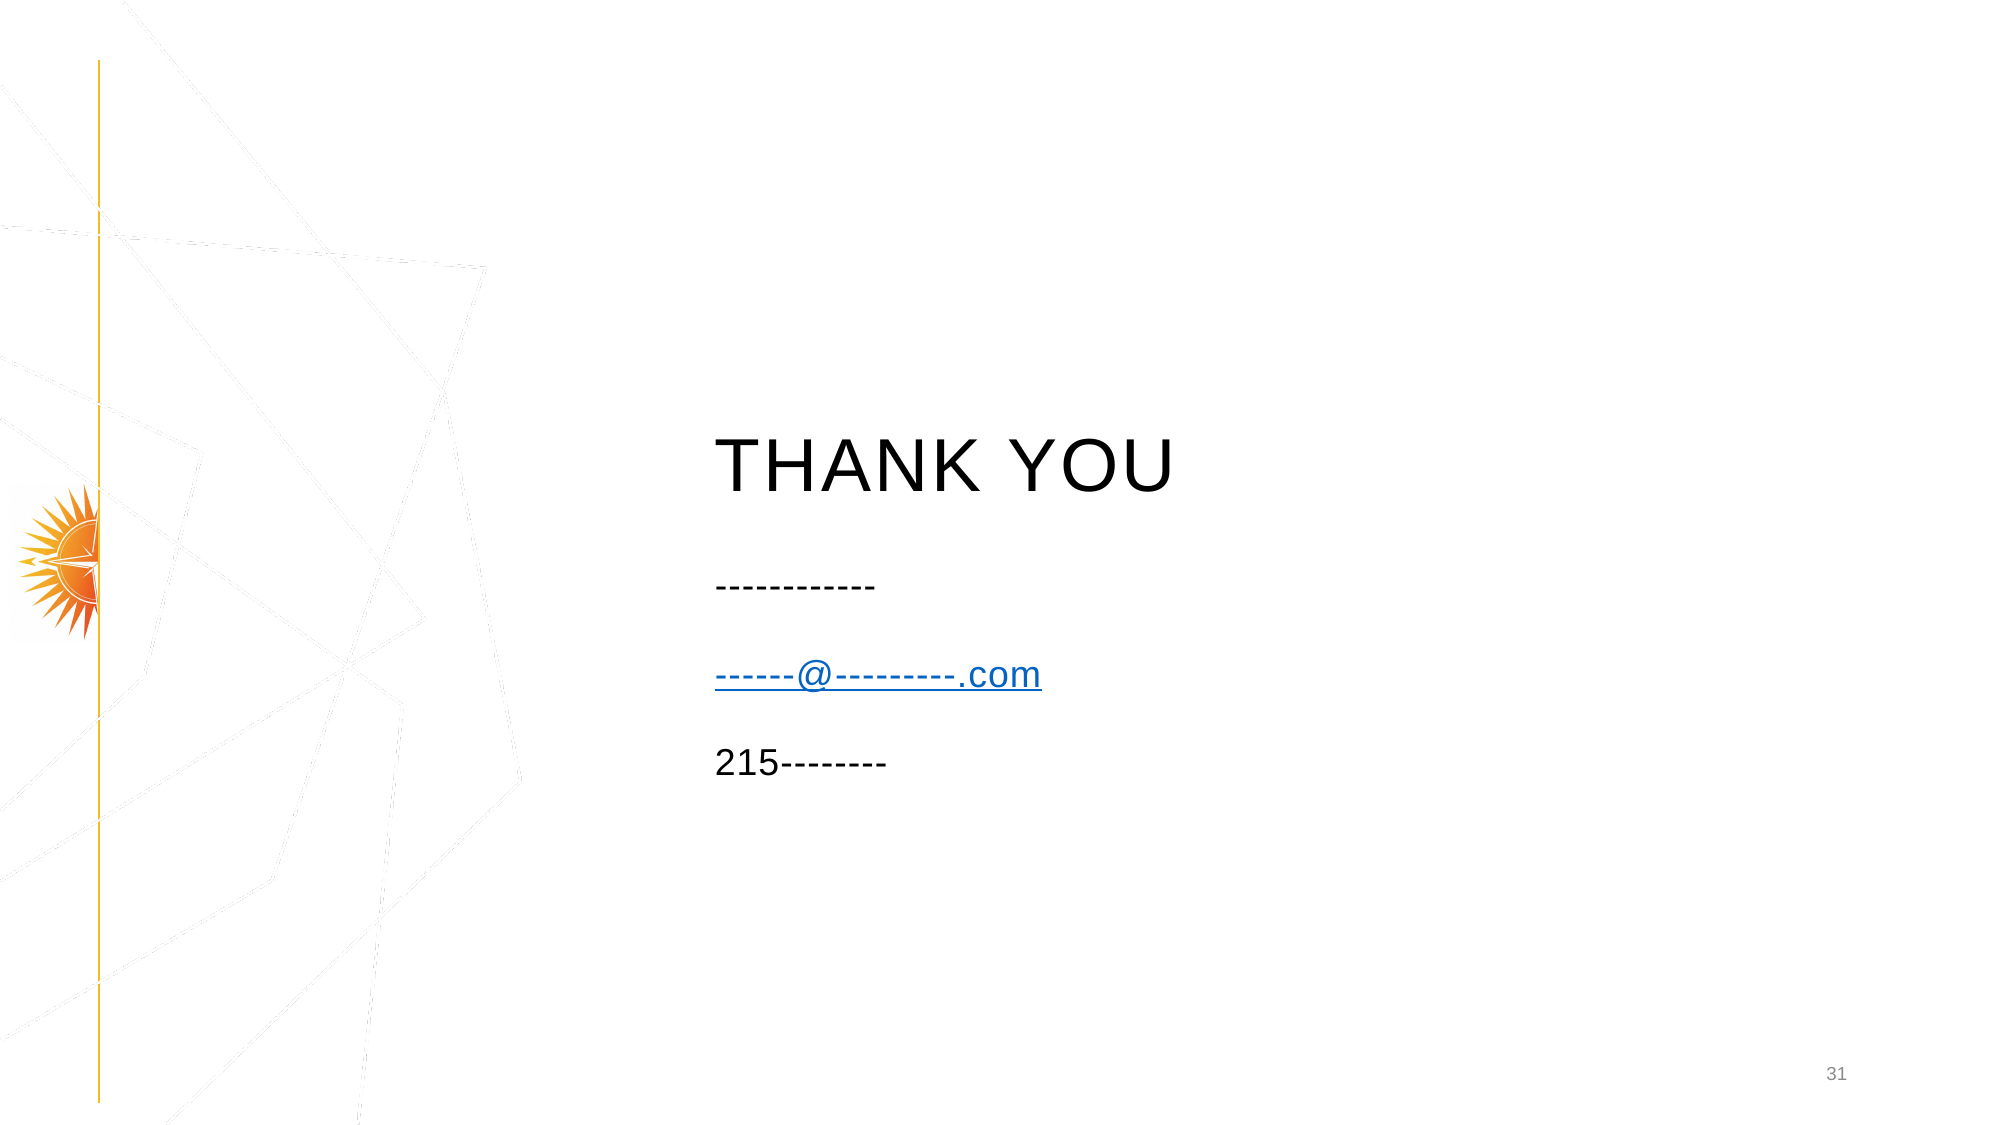

# THANK YOU
------------
------@---------.com
215--------
31